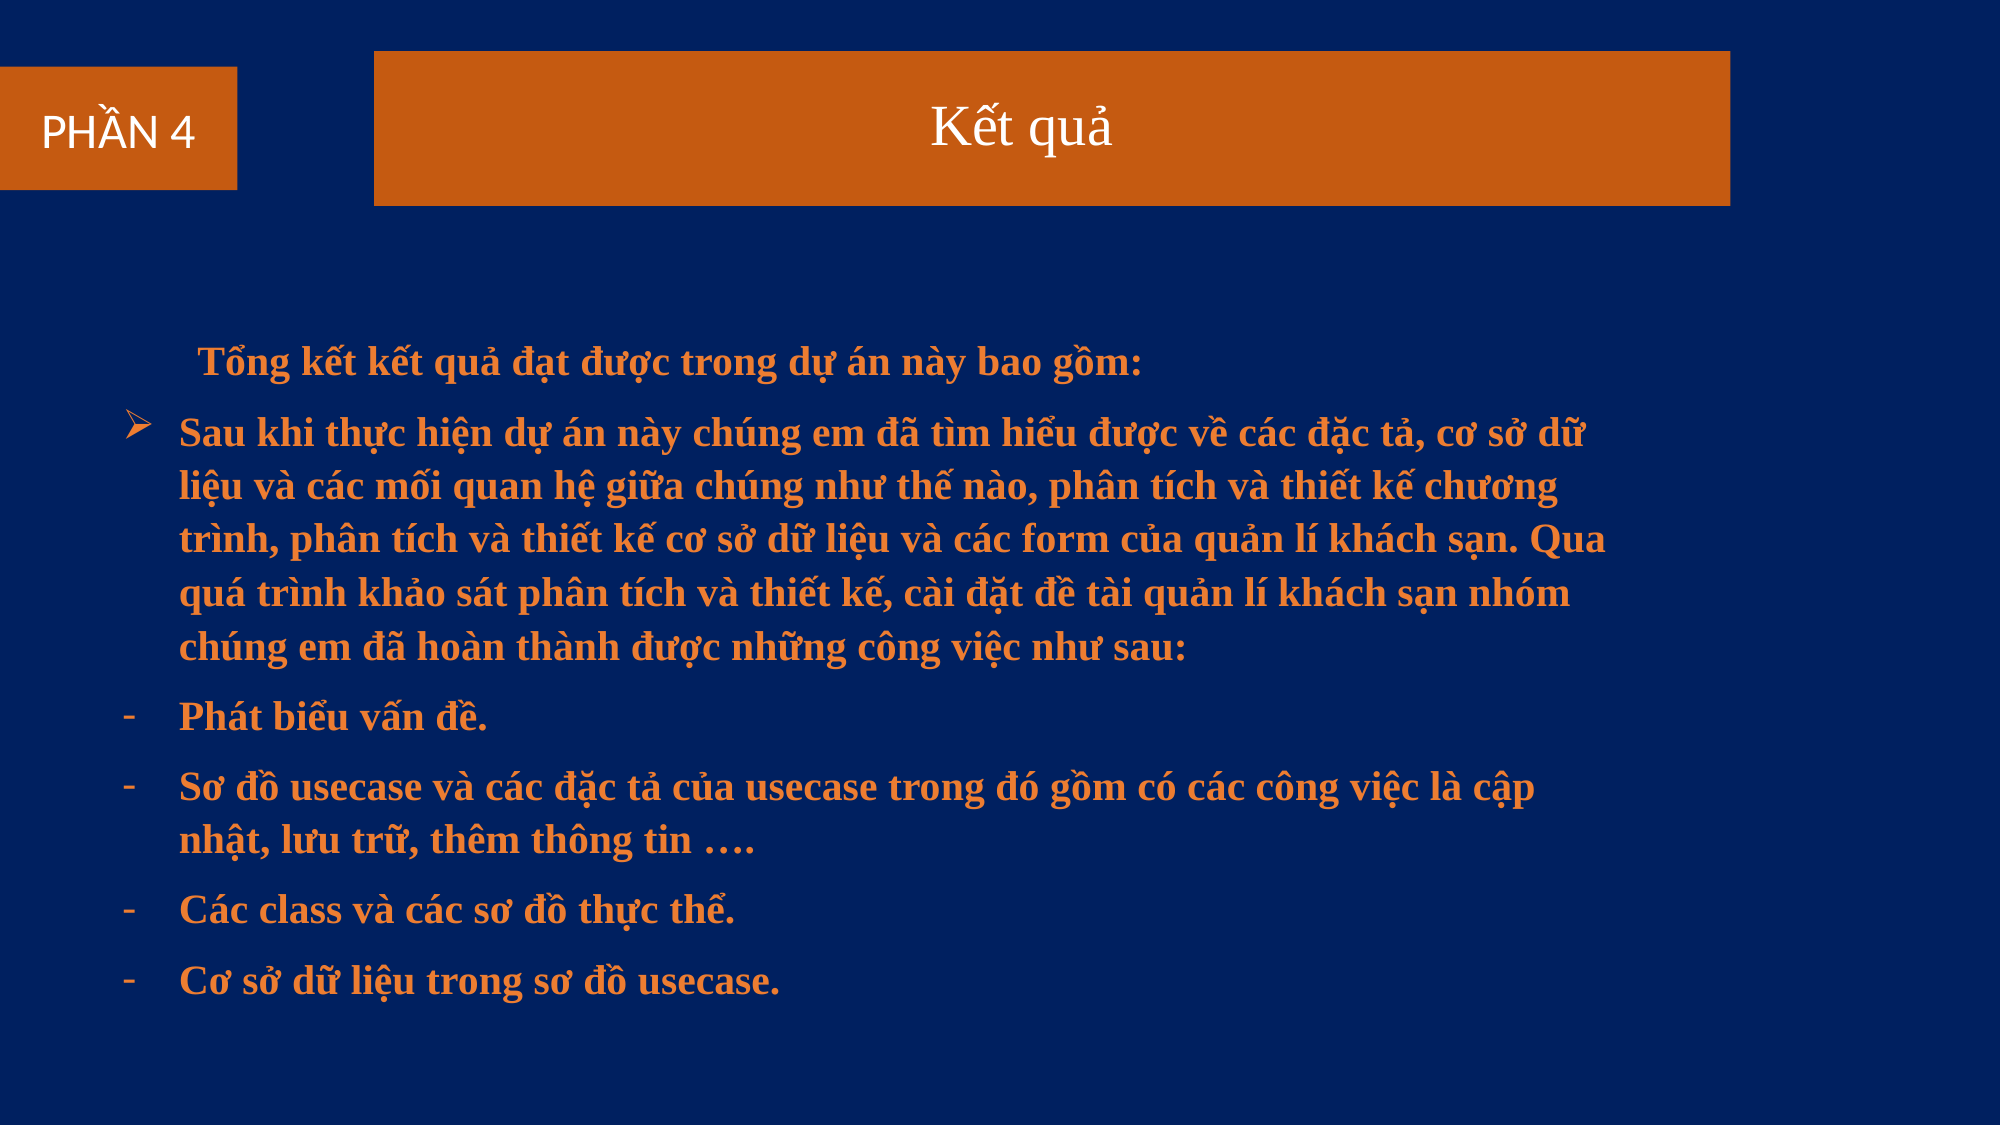

Kết quả
PHẦN 4
Tổng kết kết quả đạt được trong dự án này bao gồm:
Sau khi thực hiện dự án này chúng em đã tìm hiểu được về các đặc tả, cơ sở dữ liệu và các mối quan hệ giữa chúng như thế nào, phân tích và thiết kế chương trình, phân tích và thiết kế cơ sở dữ liệu và các form của quản lí khách sạn. Qua quá trình khảo sát phân tích và thiết kế, cài đặt đề tài quản lí khách sạn nhóm chúng em đã hoàn thành được những công việc như sau:
Phát biểu vấn đề.
Sơ đồ usecase và các đặc tả của usecase trong đó gồm có các công việc là cập nhật, lưu trữ, thêm thông tin ….
Các class và các sơ đồ thực thể.
Cơ sở dữ liệu trong sơ đồ usecase.